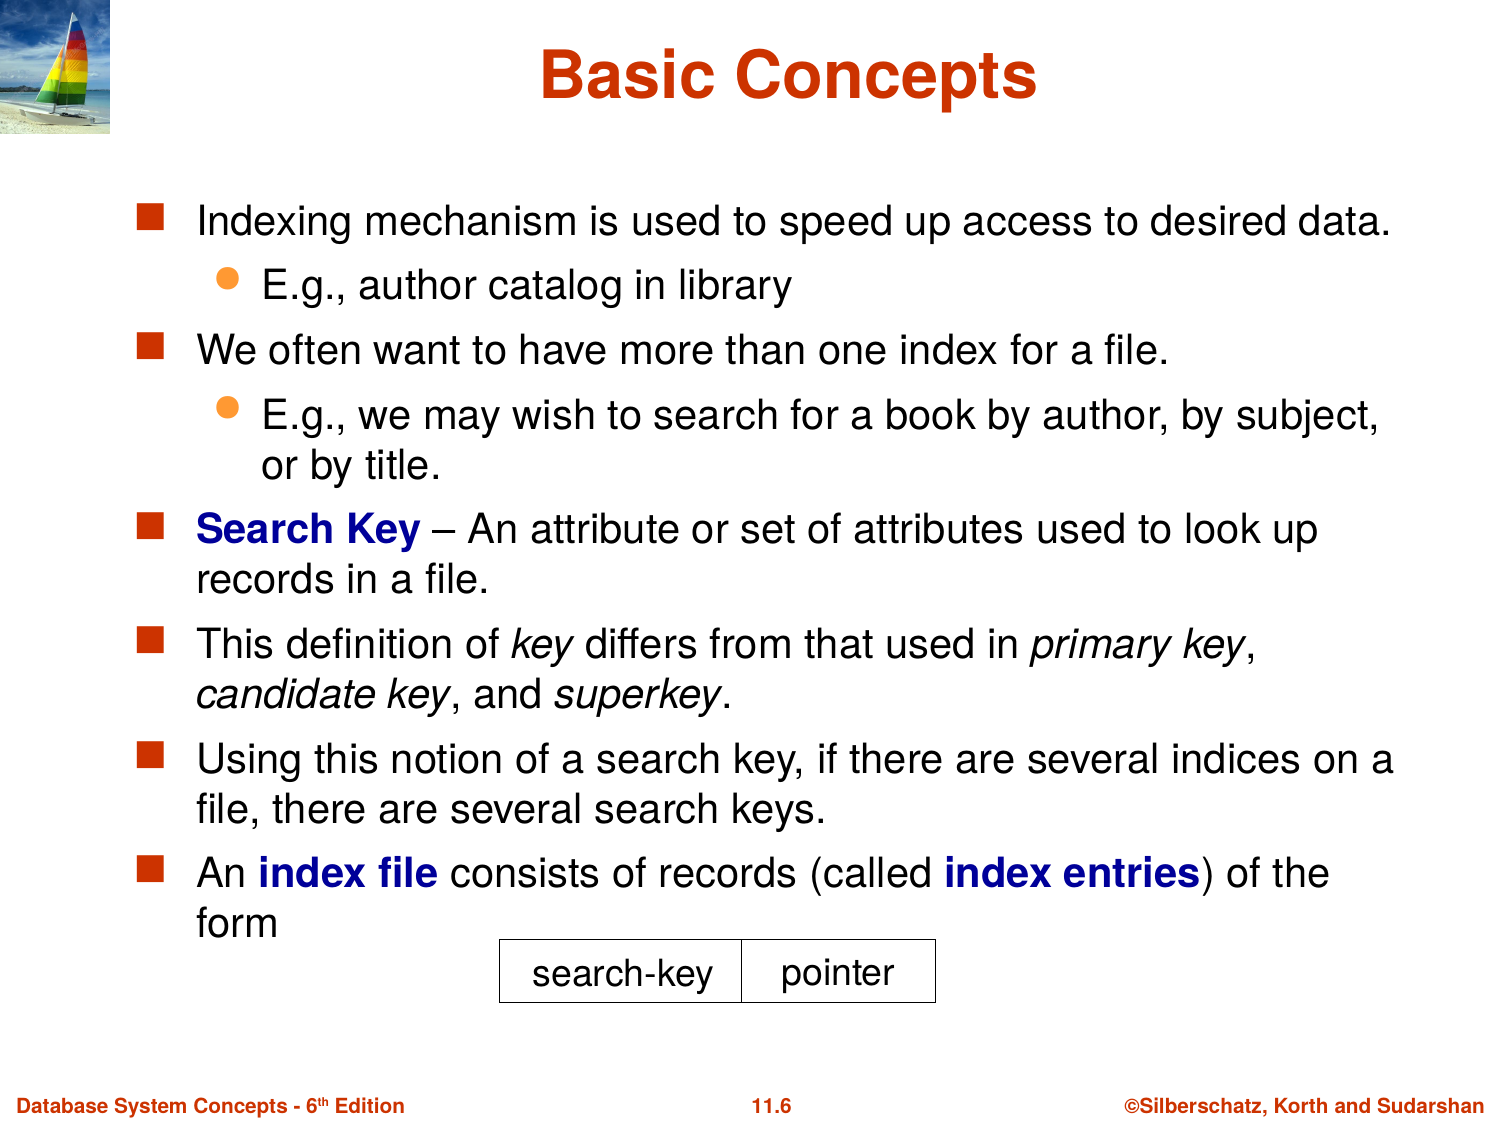

# Basic Concepts
Indexing mechanism is used to speed up access to desired data.
E.g., author catalog in library
We often want to have more than one index for a file.
E.g., we may wish to search for a book by author, by subject, or by title.
Search Key – An attribute or set of attributes used to look up records in a file.
This definition of key differs from that used in primary key, candidate key, and superkey.
Using this notion of a search key, if there are several indices on a file, there are several search keys.
An index file consists of records (called index entries) of the form
pointer
search-key